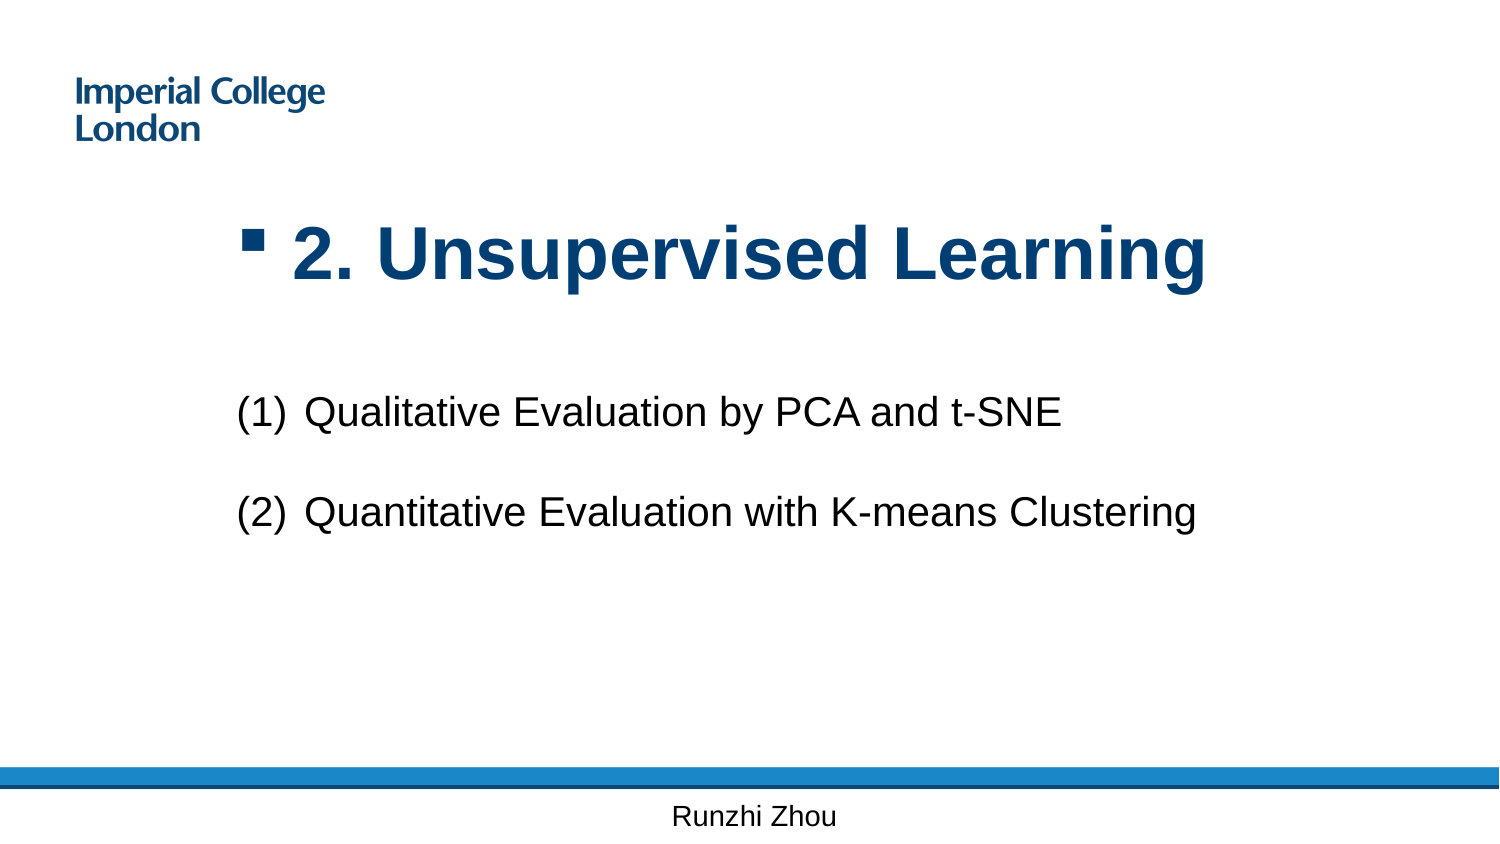

2. Unsupervised Learning

 Qualitative Evaluation by PCA and t-SNE

 Quantitative Evaluation with K-means Clustering

Runzhi Zhou